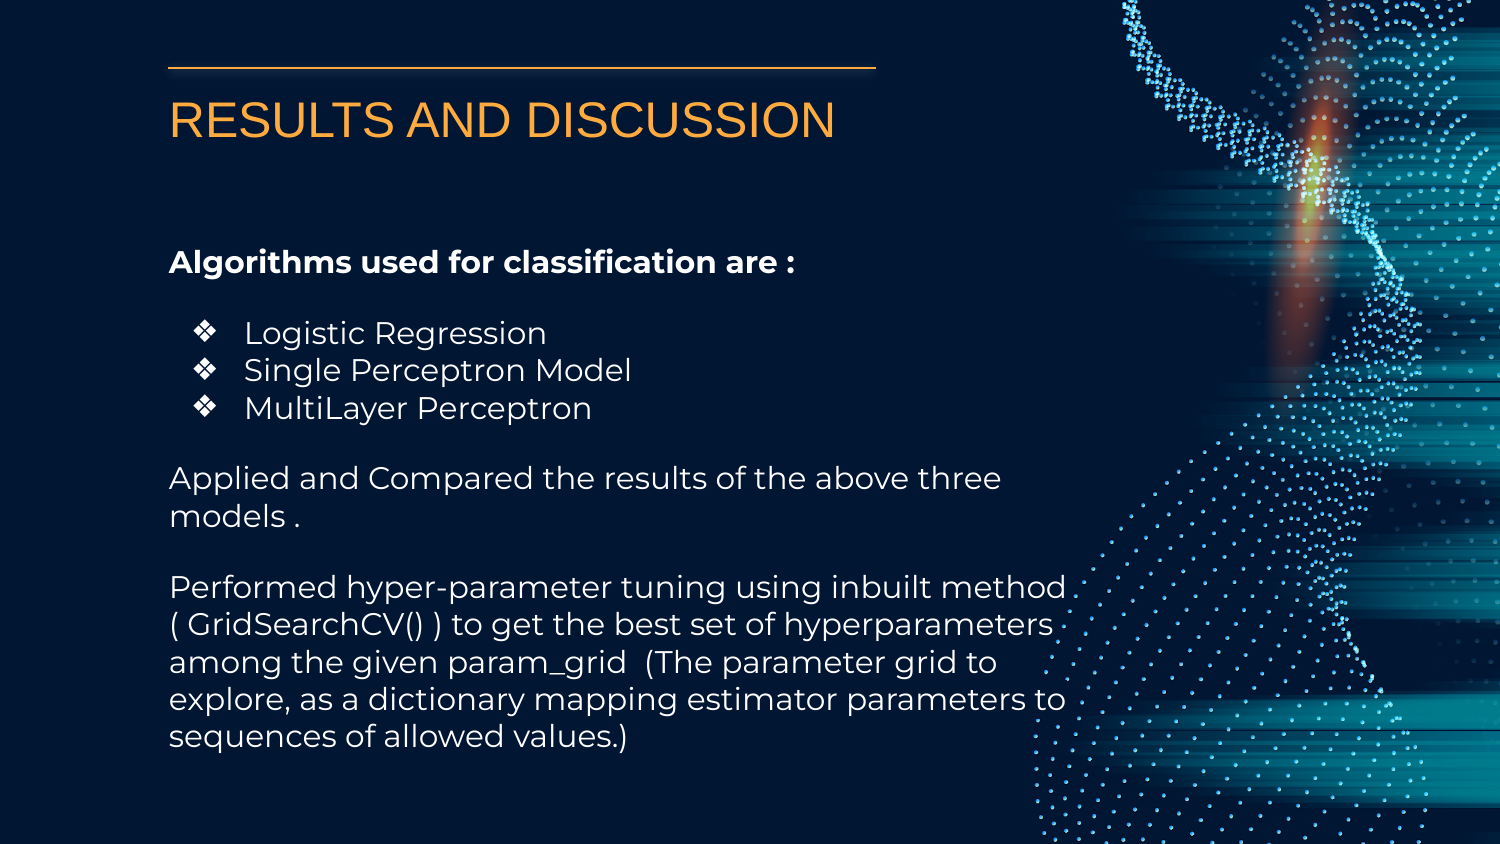

# RESULTS AND DISCUSSION
Algorithms used for classification are :
Logistic Regression
Single Perceptron Model
MultiLayer Perceptron
Applied and Compared the results of the above three models .
Performed hyper-parameter tuning using inbuilt method ( GridSearchCV() ) to get the best set of hyperparameters among the given param_grid  (The parameter grid to explore, as a dictionary mapping estimator parameters to sequences of allowed values.)